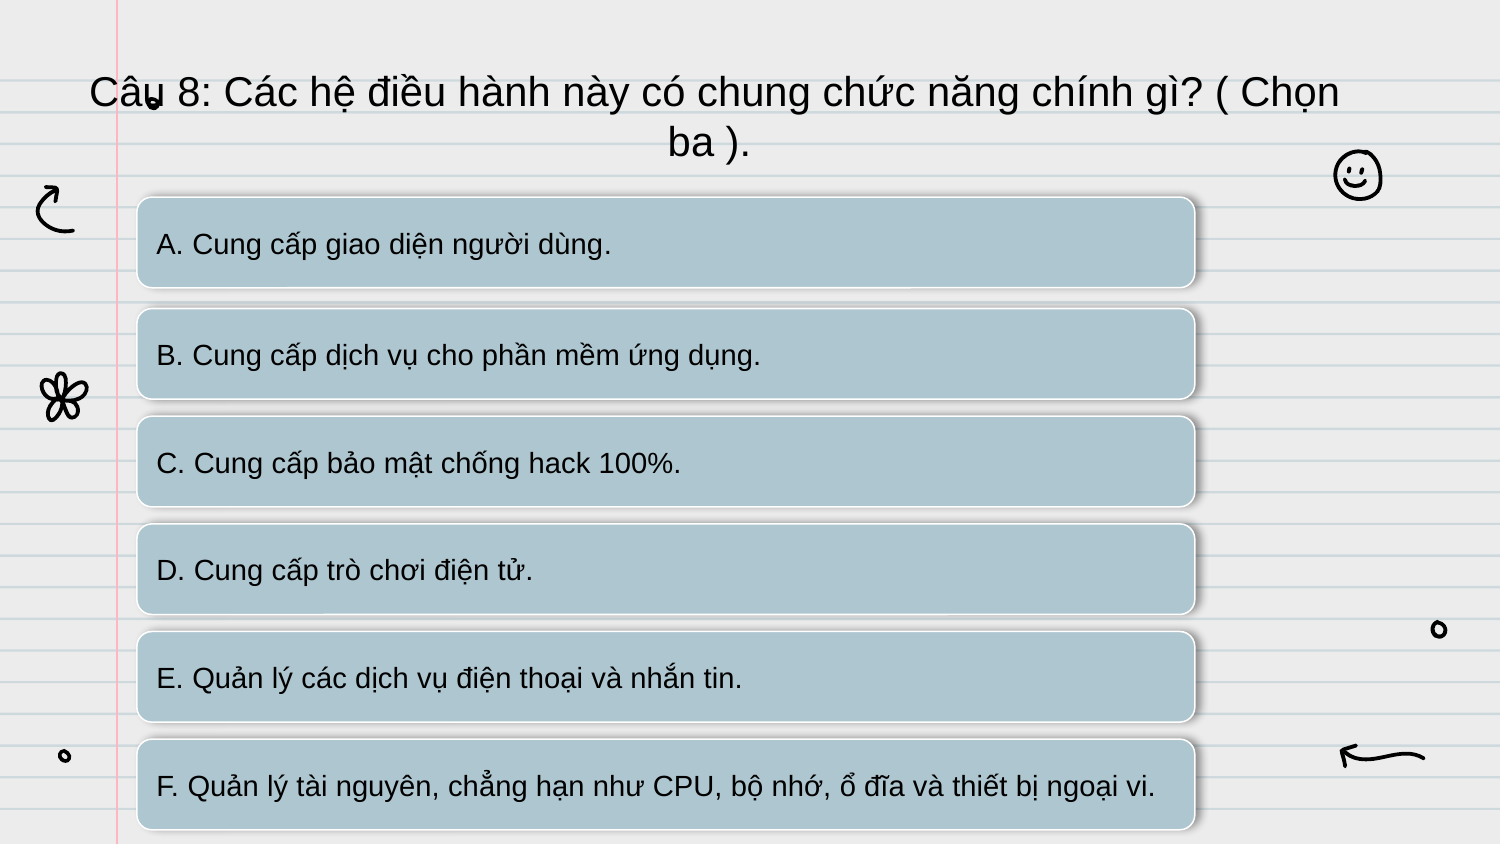

# Câu 8: Các hệ điều hành này có chung chức năng chính gì? ( Chọn ba ).
A. Cung cấp giao diện người dùng.
B. Cung cấp dịch vụ cho phần mềm ứng dụng.
C. Cung cấp bảo mật chống hack 100%.
D. Cung cấp trò chơi điện tử.
E. Quản lý các dịch vụ điện thoại và nhắn tin.
F. Quản lý tài nguyên, chẳng hạn như CPU, bộ nhớ, ổ đĩa và thiết bị ngoại vi.